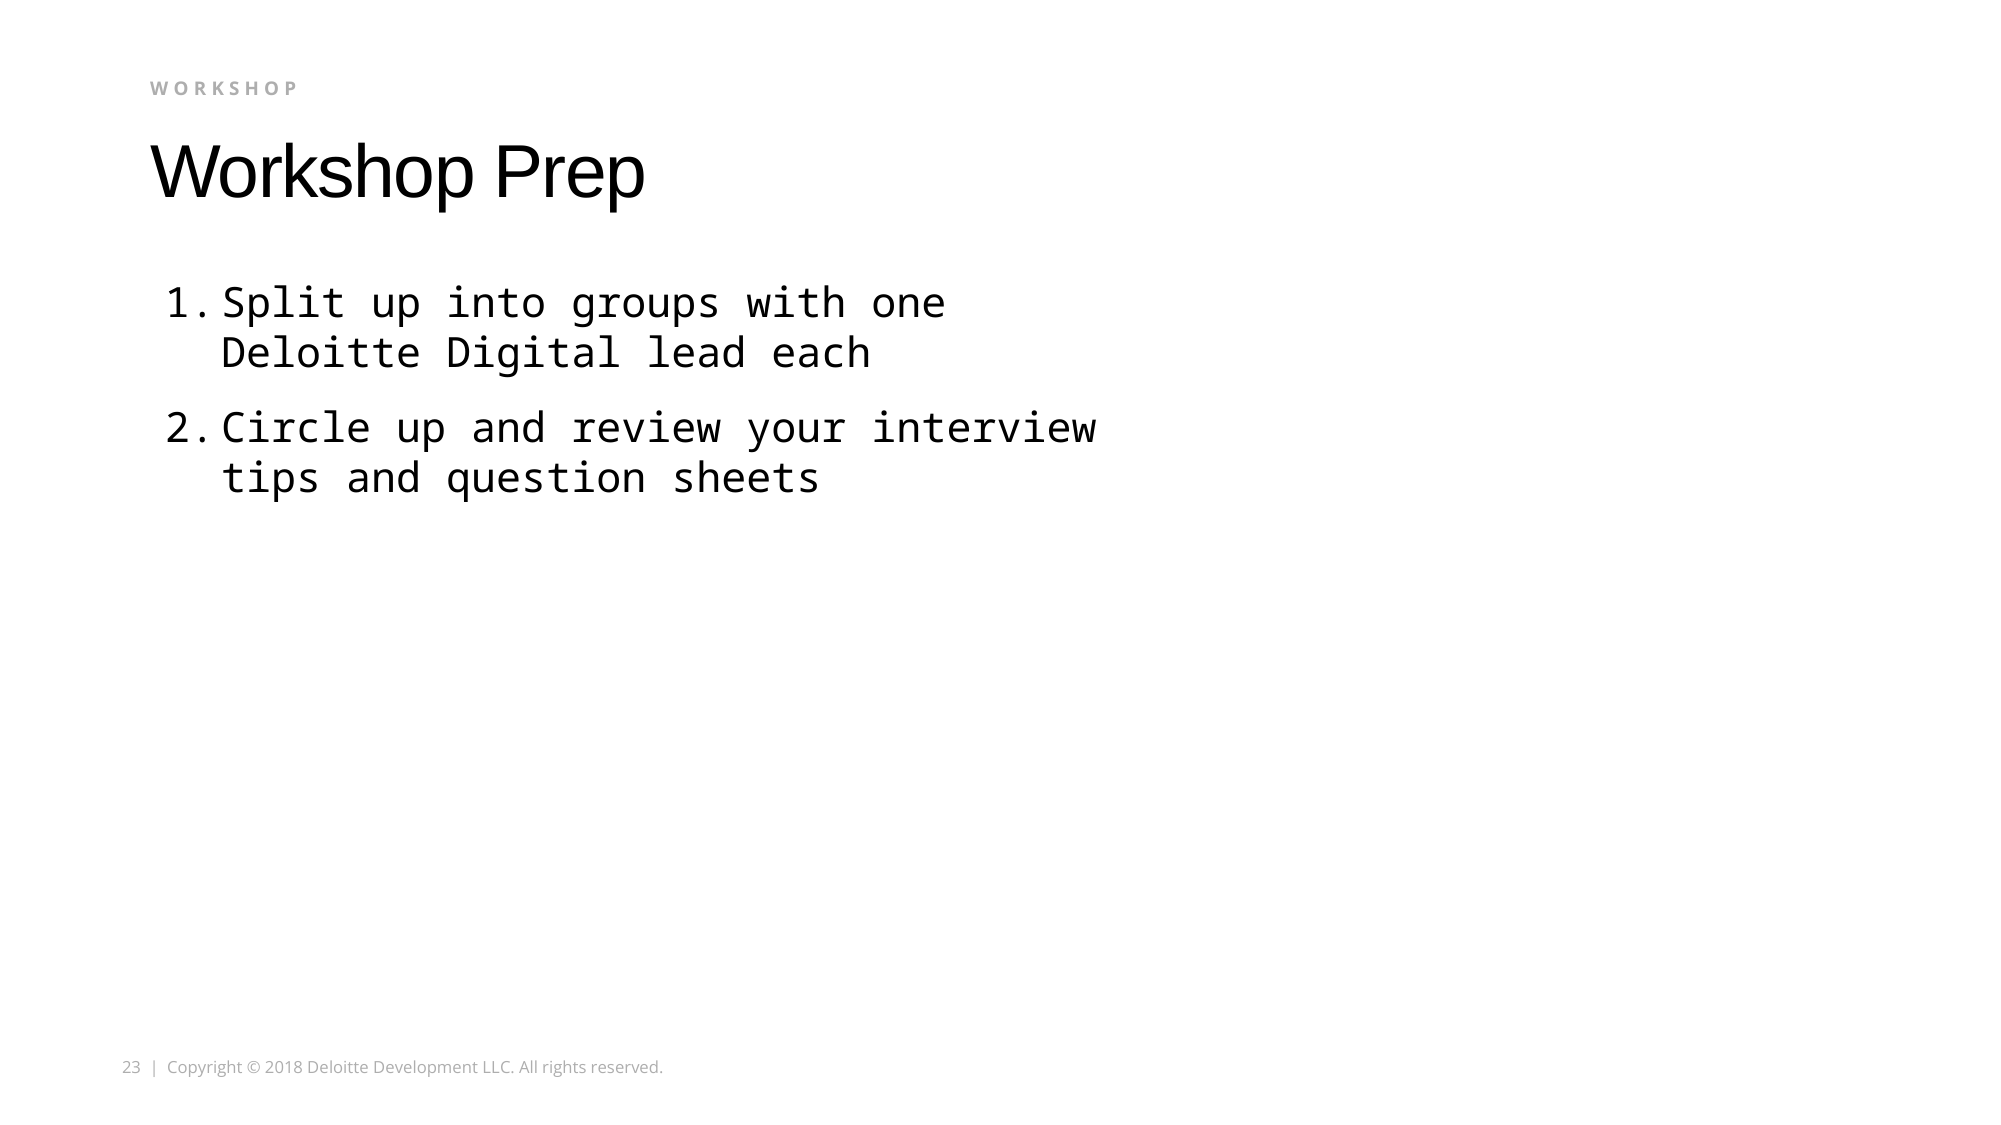

Workshop
# Workshop Prep
Split up into groups with one Deloitte Digital lead each
Circle up and review your interview tips and question sheets